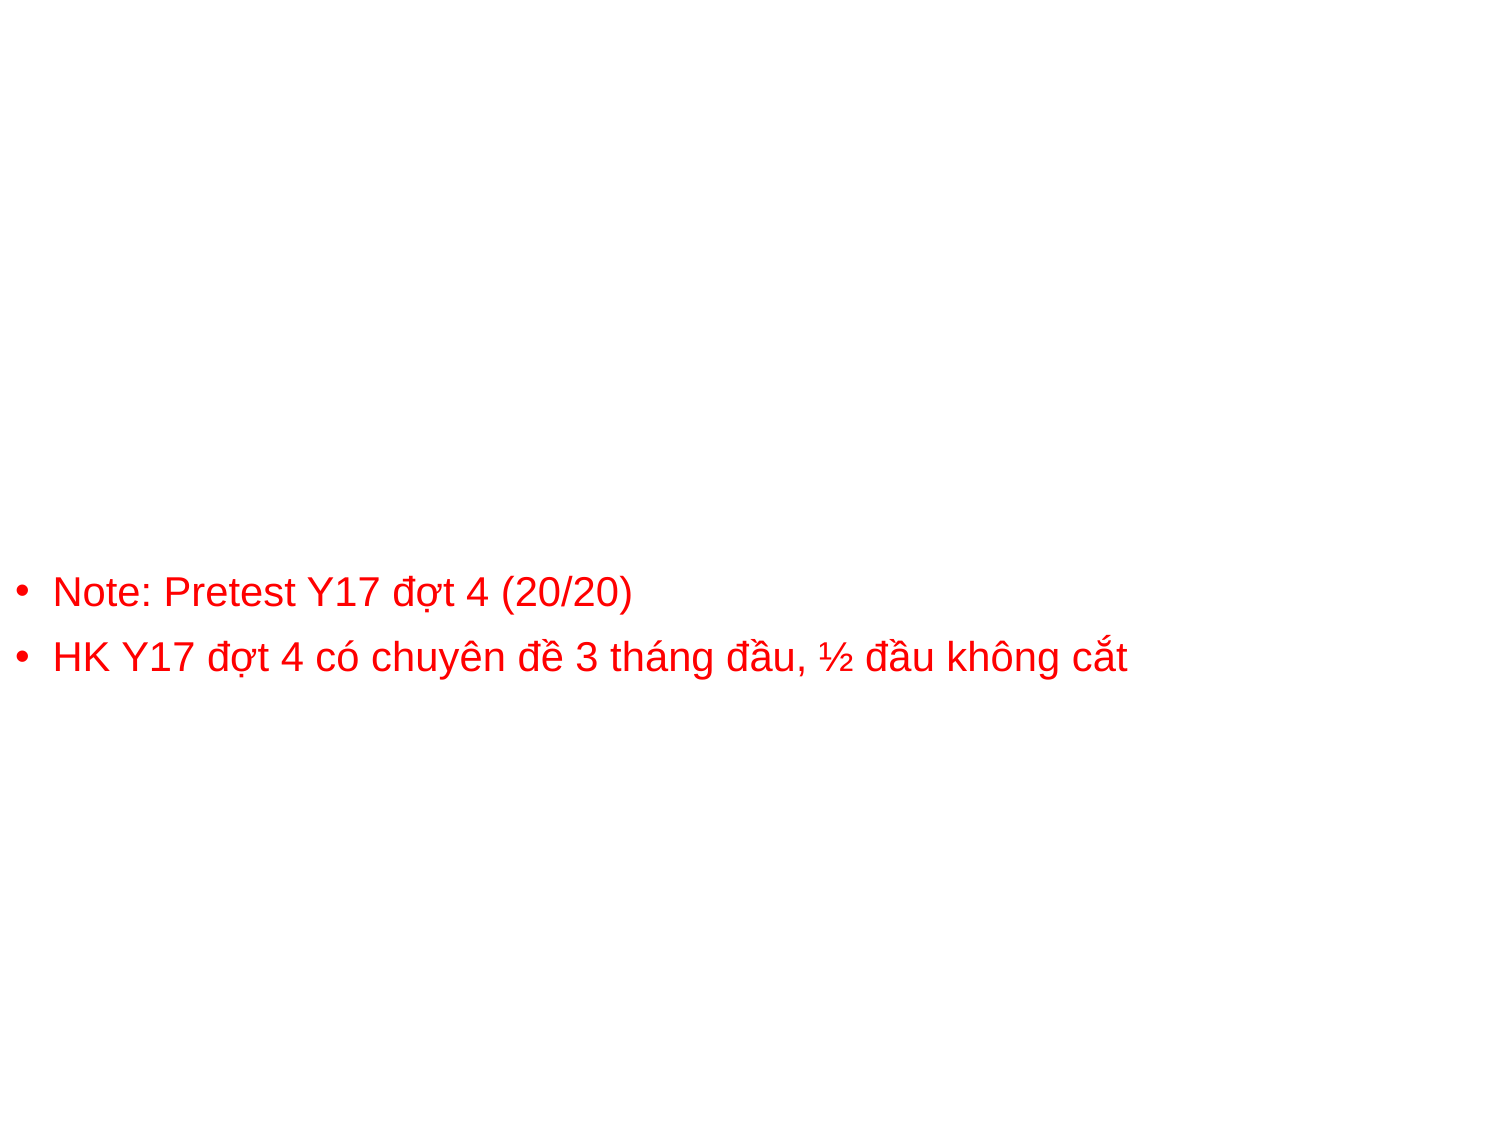

#

Note: Pretest Y17 đợt 4 (20/20)
HK Y17 đợt 4 có chuyên đề 3 tháng đầu, ½ đầu không cắt